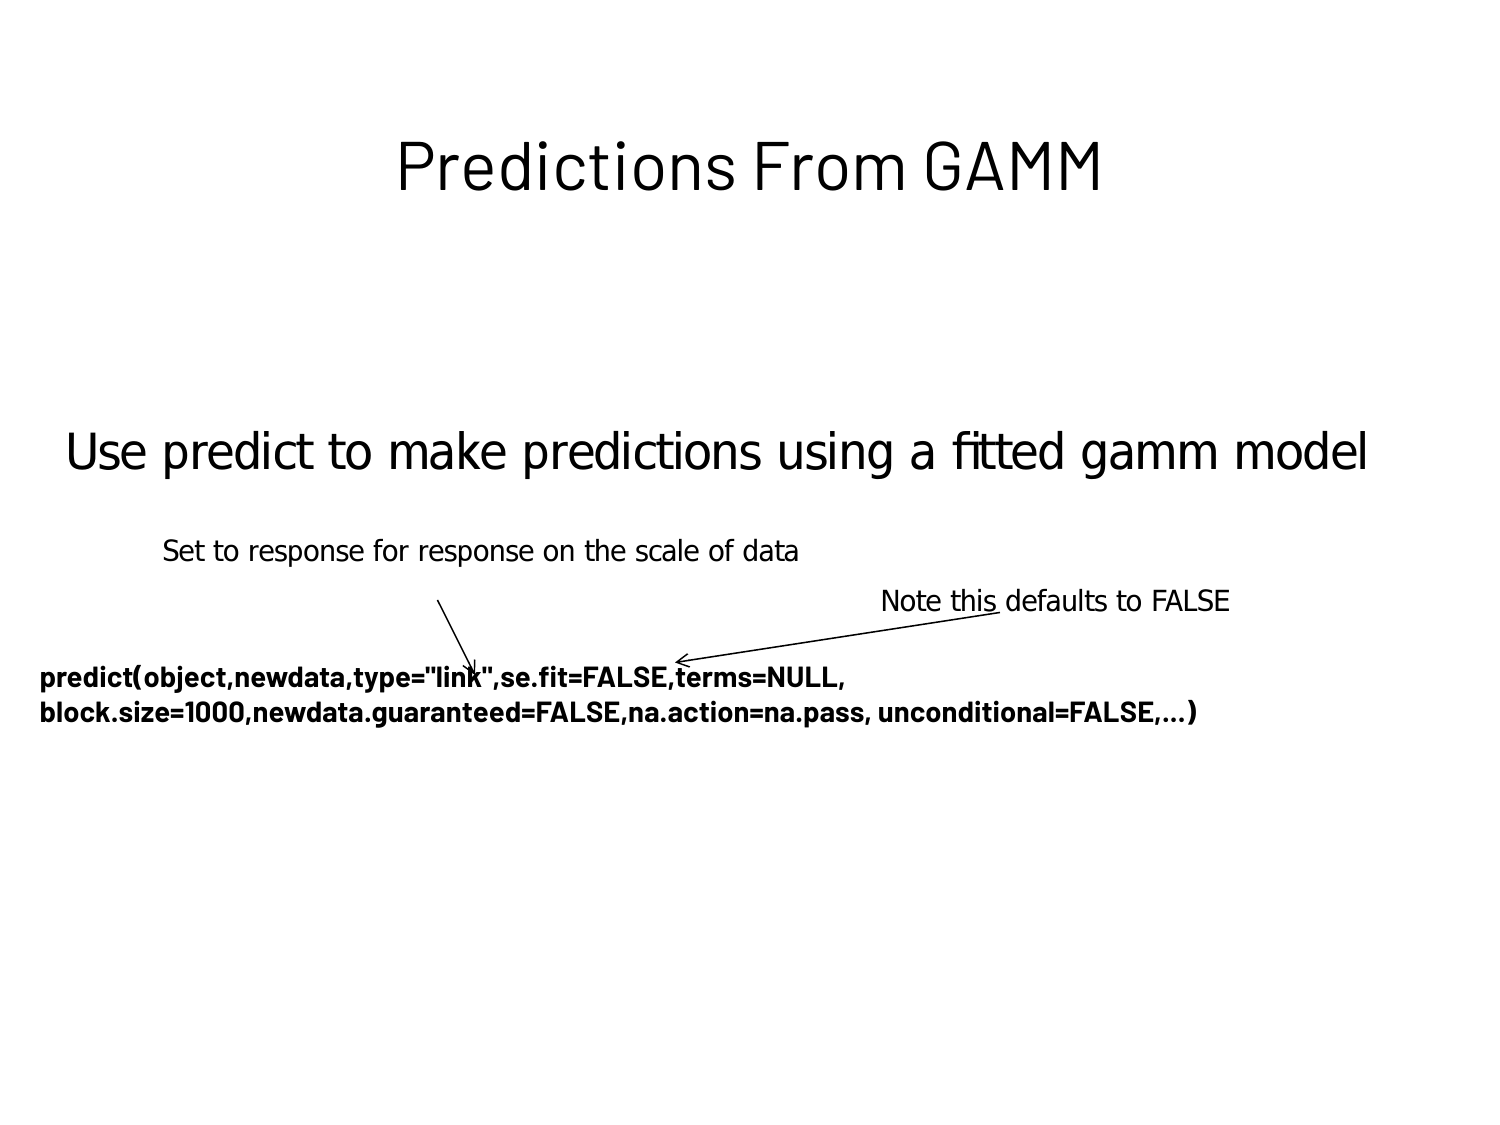

# Predictions From GAMM
Use predict to make predictions using a fitted gamm model
Set to response for response on the scale of data
Note this defaults to FALSE
predict(object,newdata,type="link",se.fit=FALSE,terms=NULL, block.size=1000,newdata.guaranteed=FALSE,na.action=na.pass, unconditional=FALSE,...)